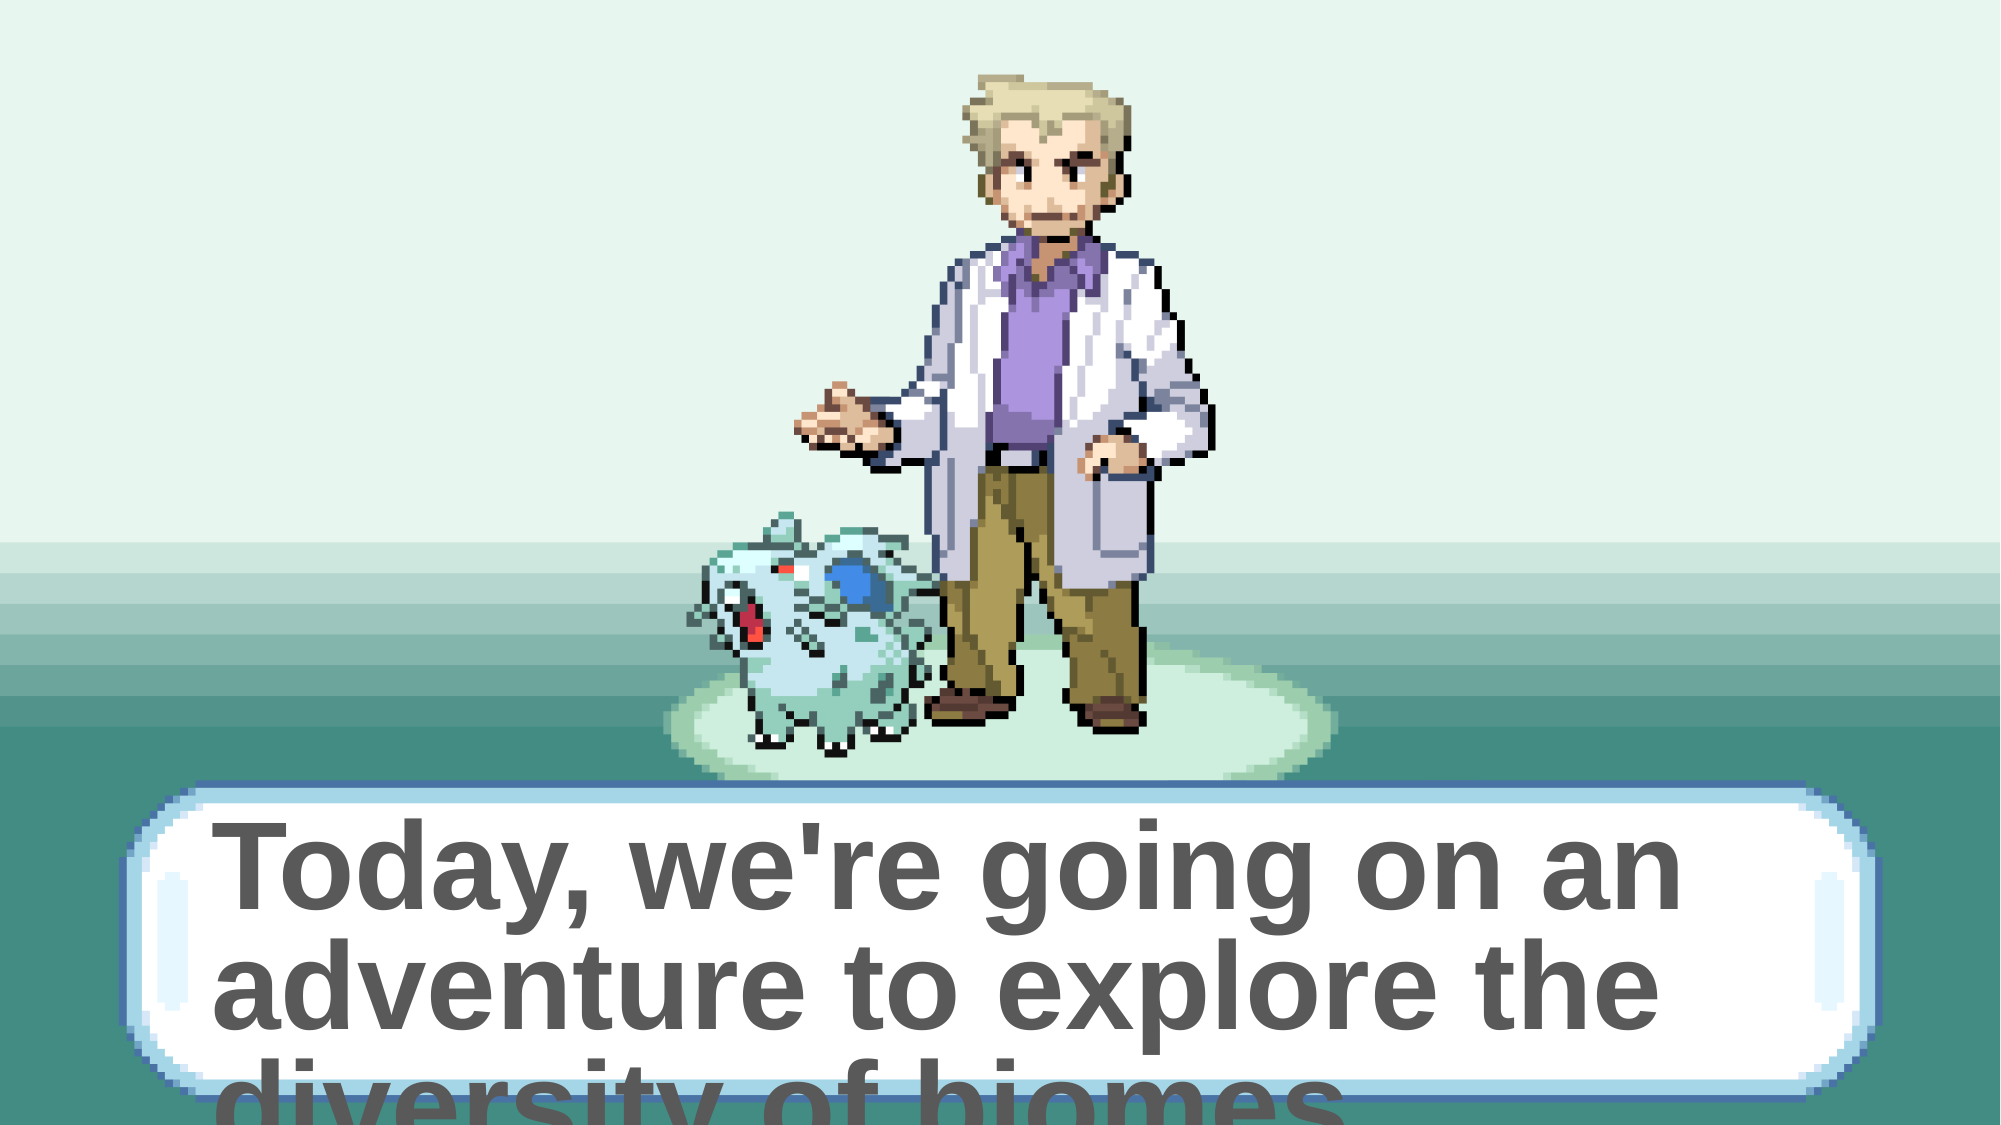

Today, we're going on an adventure to explore the diversity of biomes.